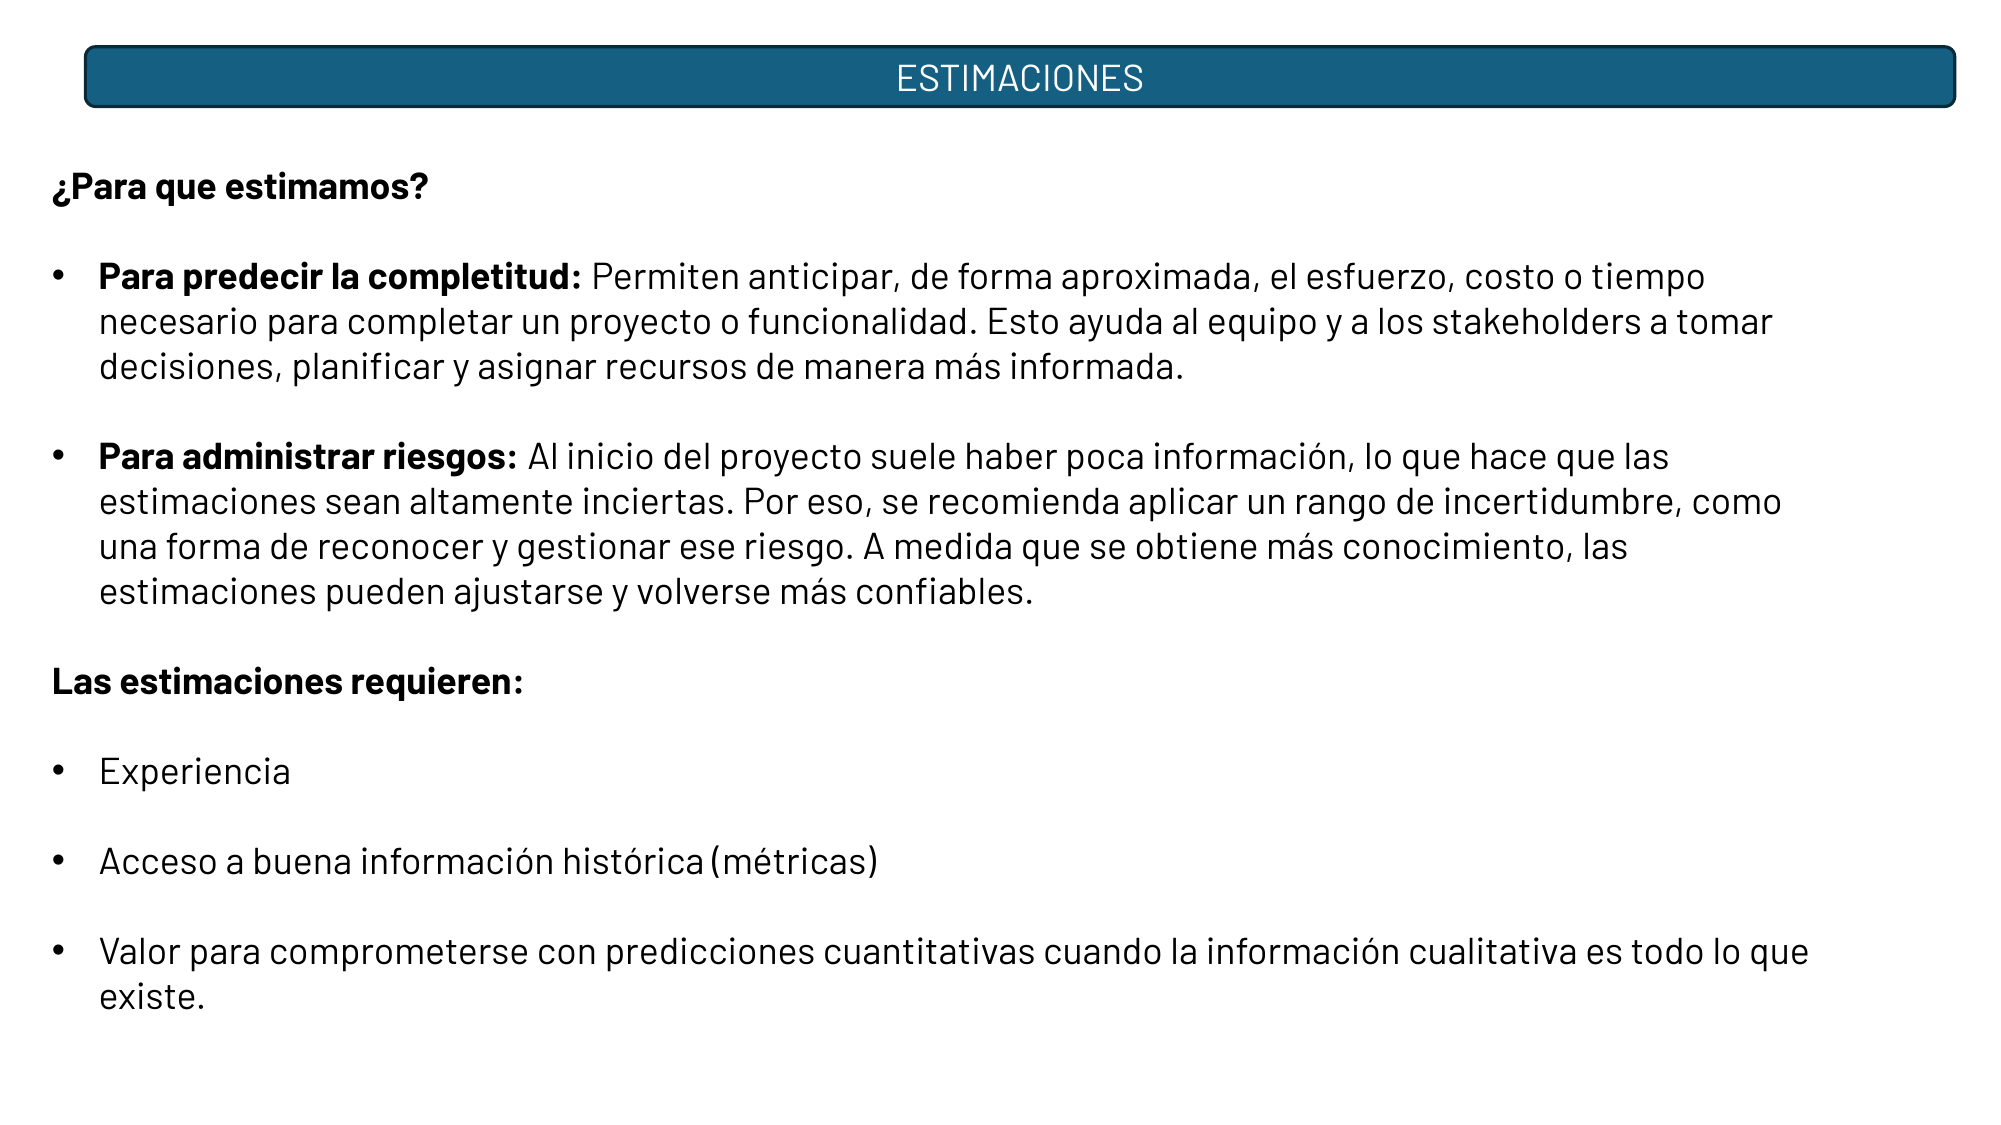

ESTIMACIONES
¿Para que estimamos?

Para predecir la completitud: Permiten anticipar, de forma aproximada, el esfuerzo, costo o tiempo necesario para completar un proyecto o funcionalidad. Esto ayuda al equipo y a los stakeholders a tomar decisiones, planificar y asignar recursos de manera más informada.

Para administrar riesgos: Al inicio del proyecto suele haber poca información, lo que hace que las estimaciones sean altamente inciertas. Por eso, se recomienda aplicar un rango de incertidumbre, como una forma de reconocer y gestionar ese riesgo. A medida que se obtiene más conocimiento, las estimaciones pueden ajustarse y volverse más confiables.

Las estimaciones requieren:

Experiencia

Acceso a buena información histórica (métricas)

Valor para comprometerse con predicciones cuantitativas cuando la información cualitativa es todo lo que existe.